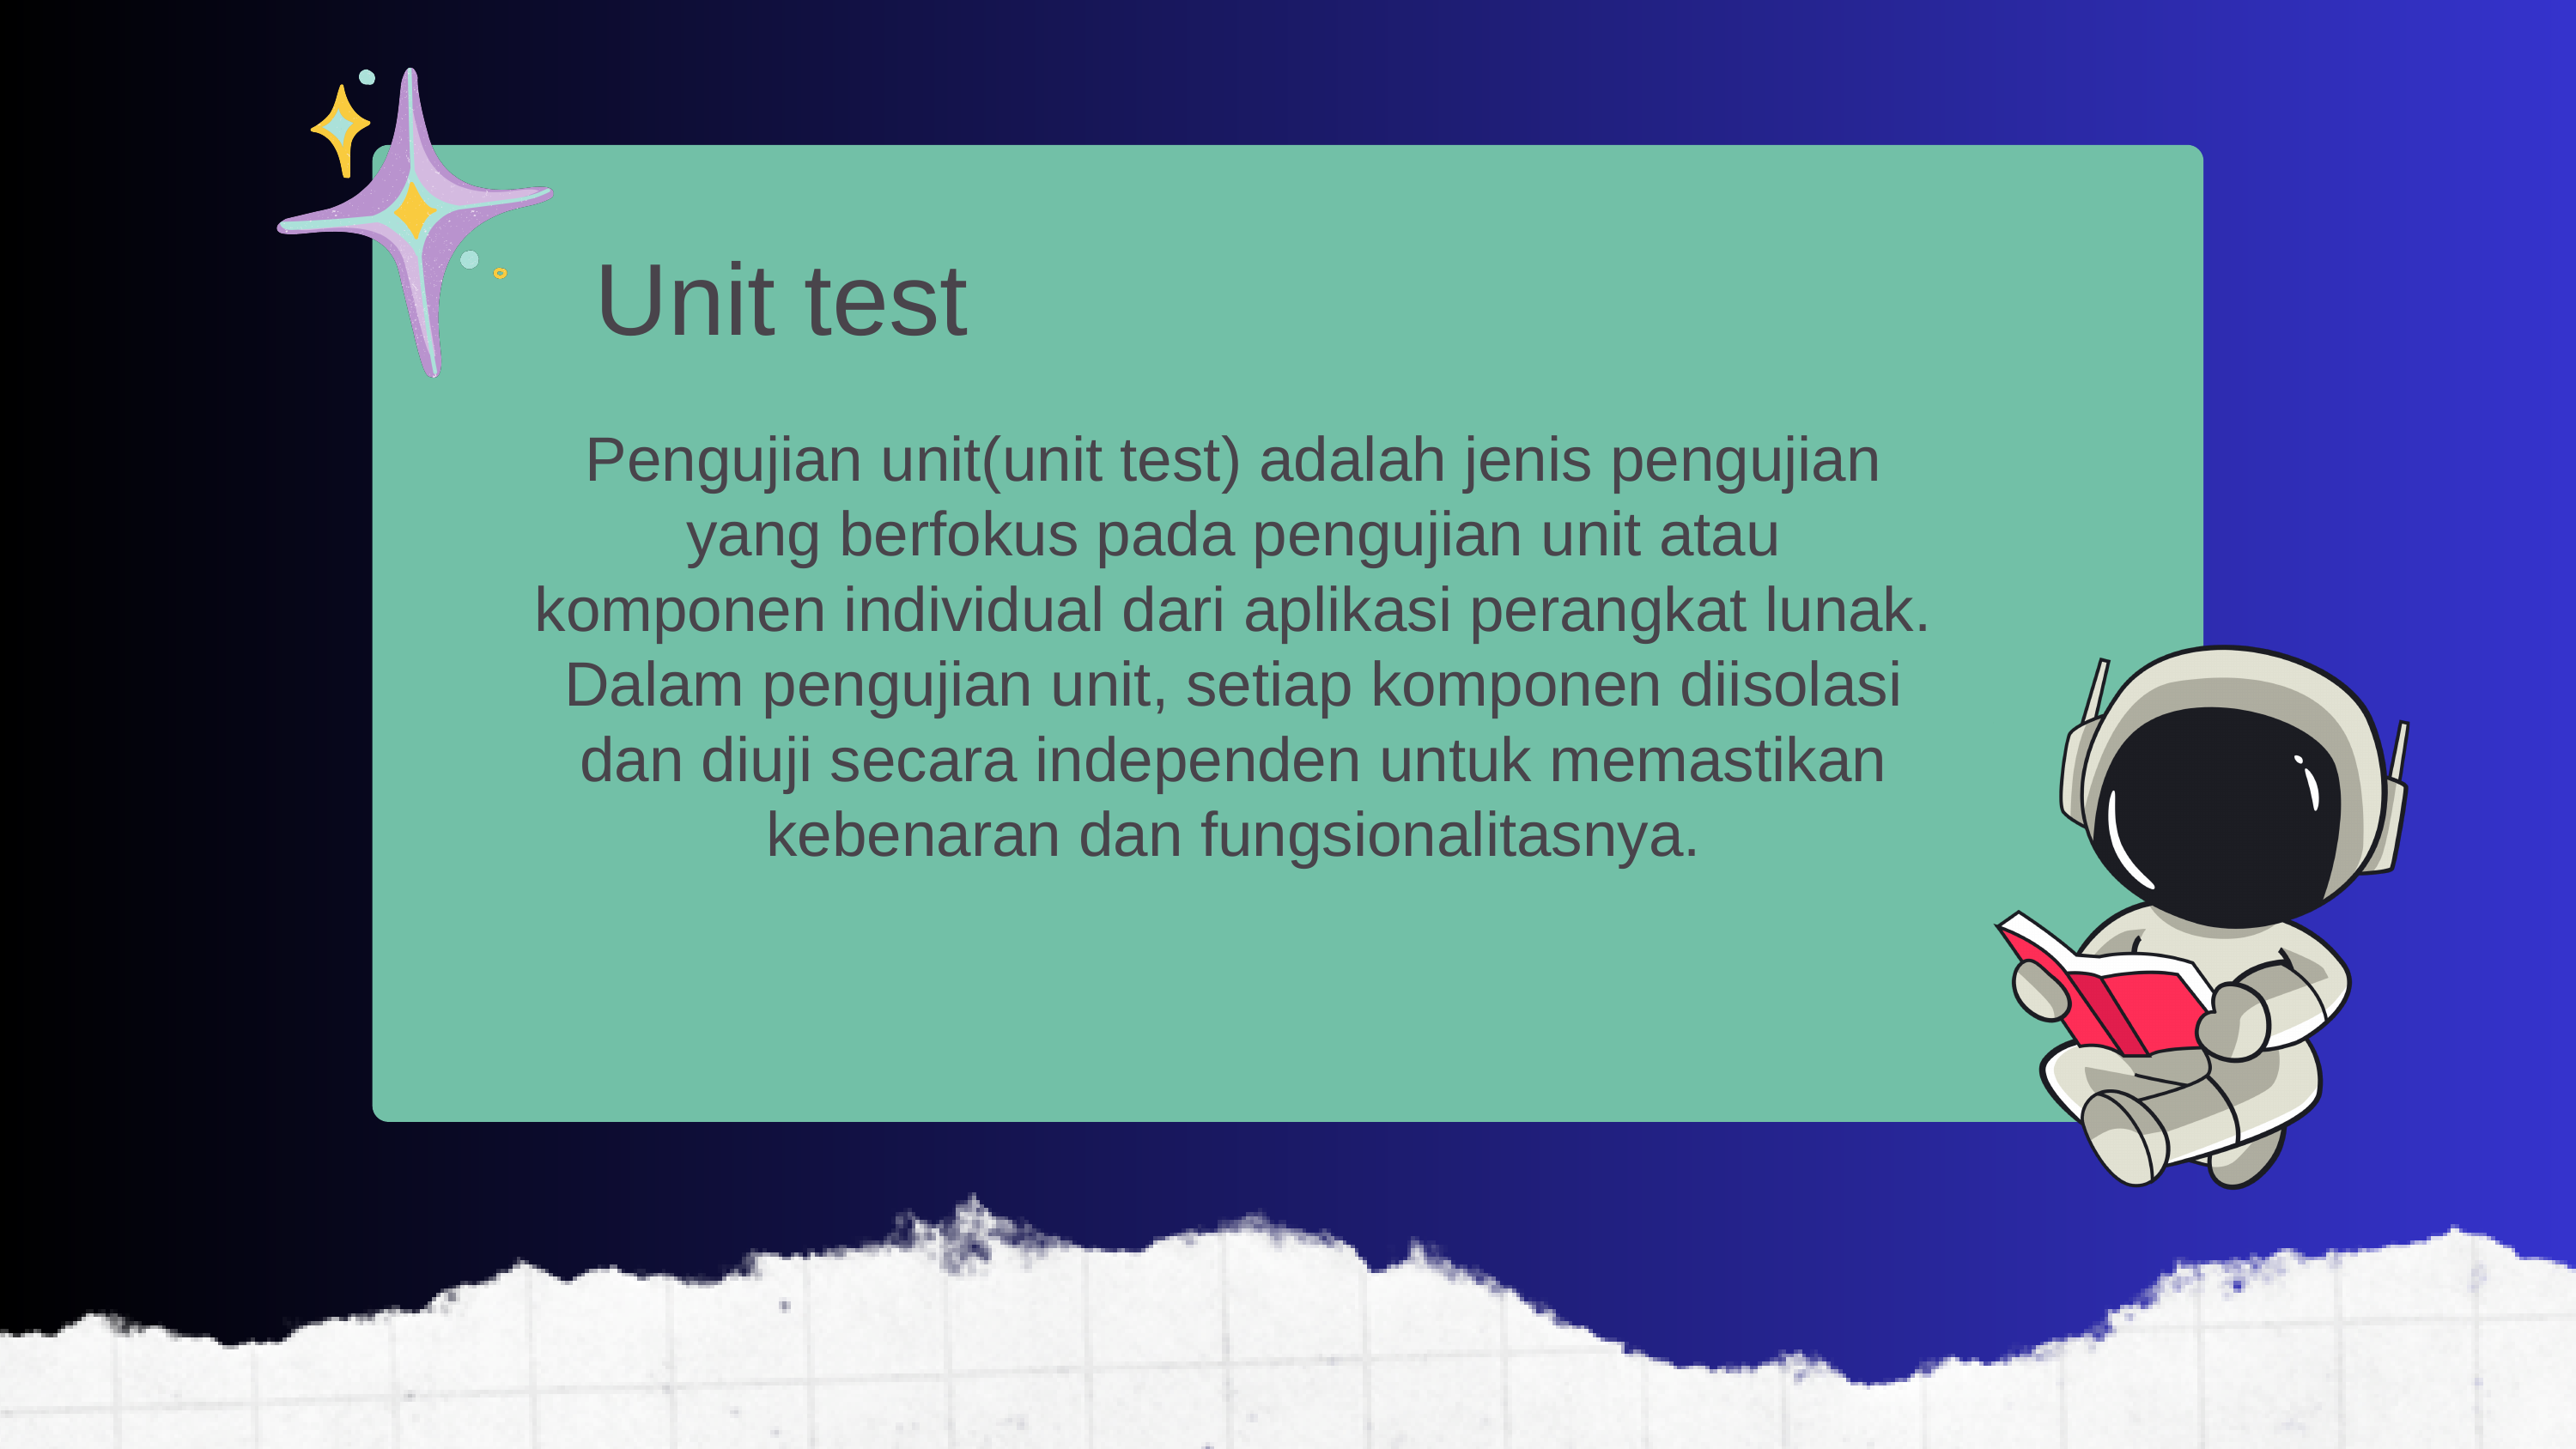

Unit test
Pengujian unit(unit test) adalah jenis pengujian yang berfokus pada pengujian unit atau komponen individual dari aplikasi perangkat lunak. Dalam pengujian unit, setiap komponen diisolasi dan diuji secara independen untuk memastikan kebenaran dan fungsionalitasnya.